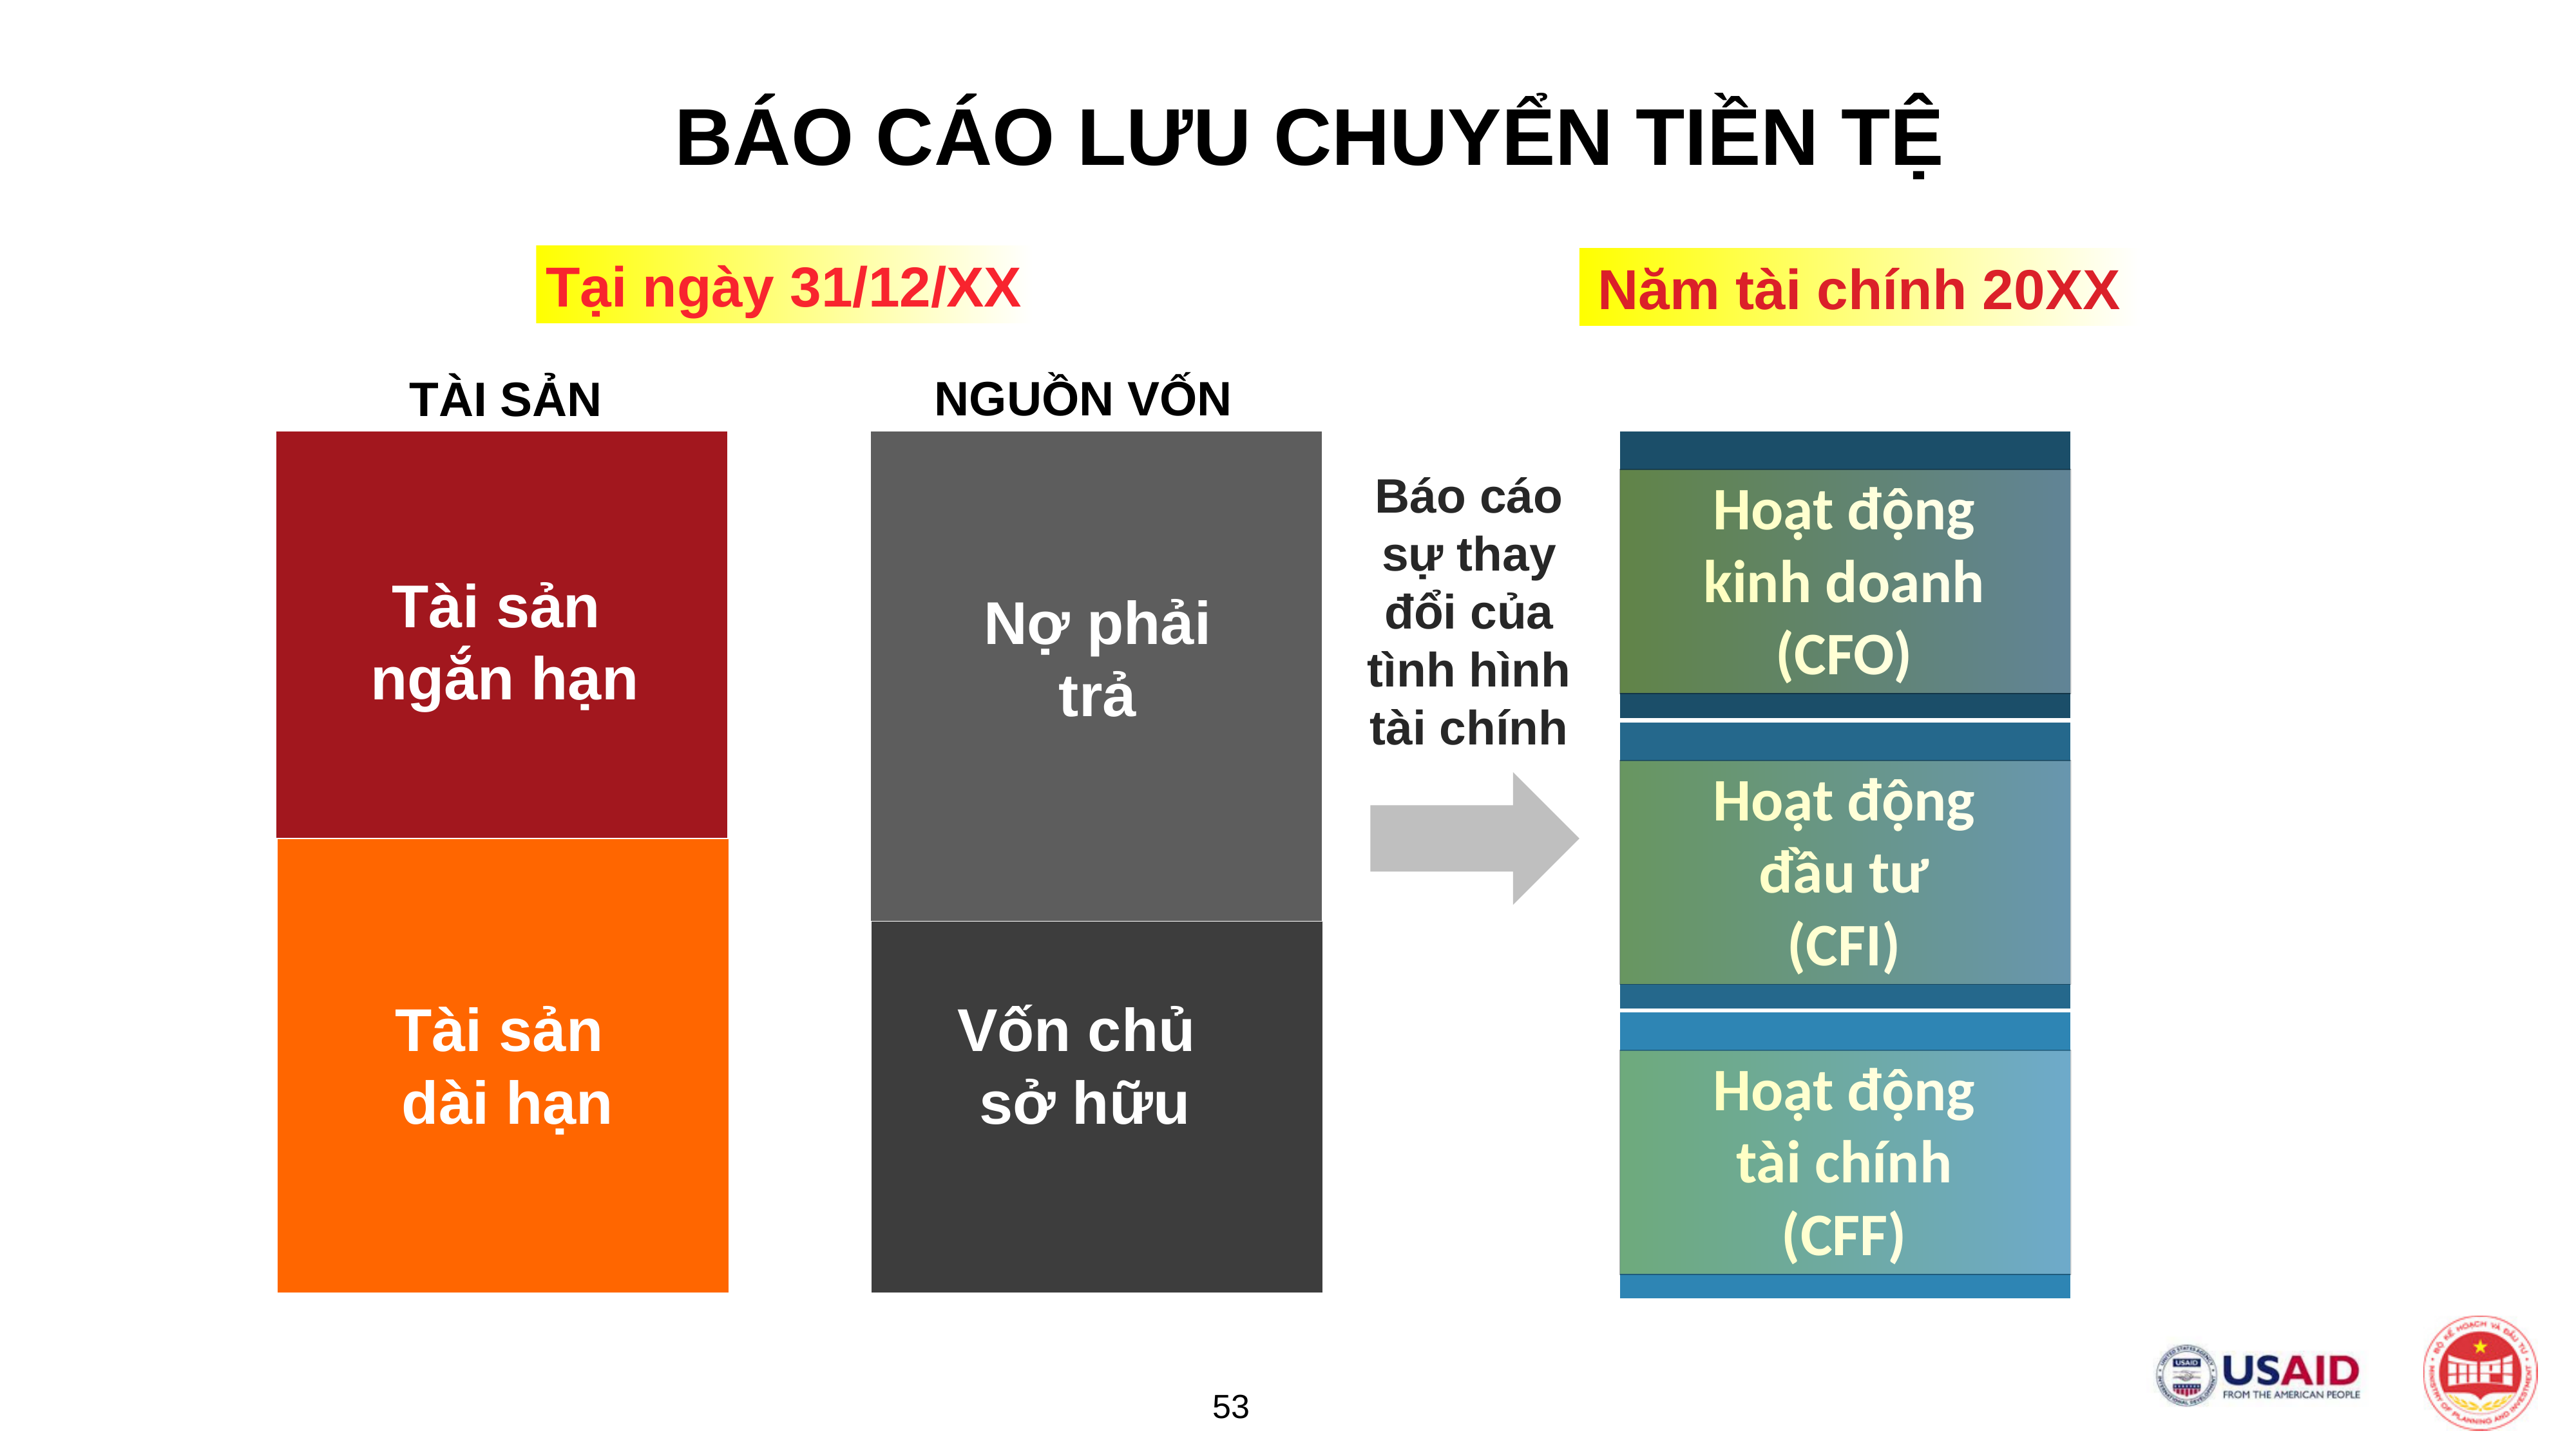

BÁO CÁO LƯU CHUYỂN TIỀN TỆ
Tại ngày 31/12/XX
Năm tài chính 20XX
NGUỒN VỐN

Nợ phải trả

Vốn chủ
sở hữu
TÀI SẢN

Tài sản
ngắn hạn

Tài sản
dài hạn

Báo cáo sự thay đổi của tình hình tài chính
Hoạt động kinh doanh
(CFO)

Hoạt động đầu tư
(CFI)

Hoạt động tài chính
(CFF)